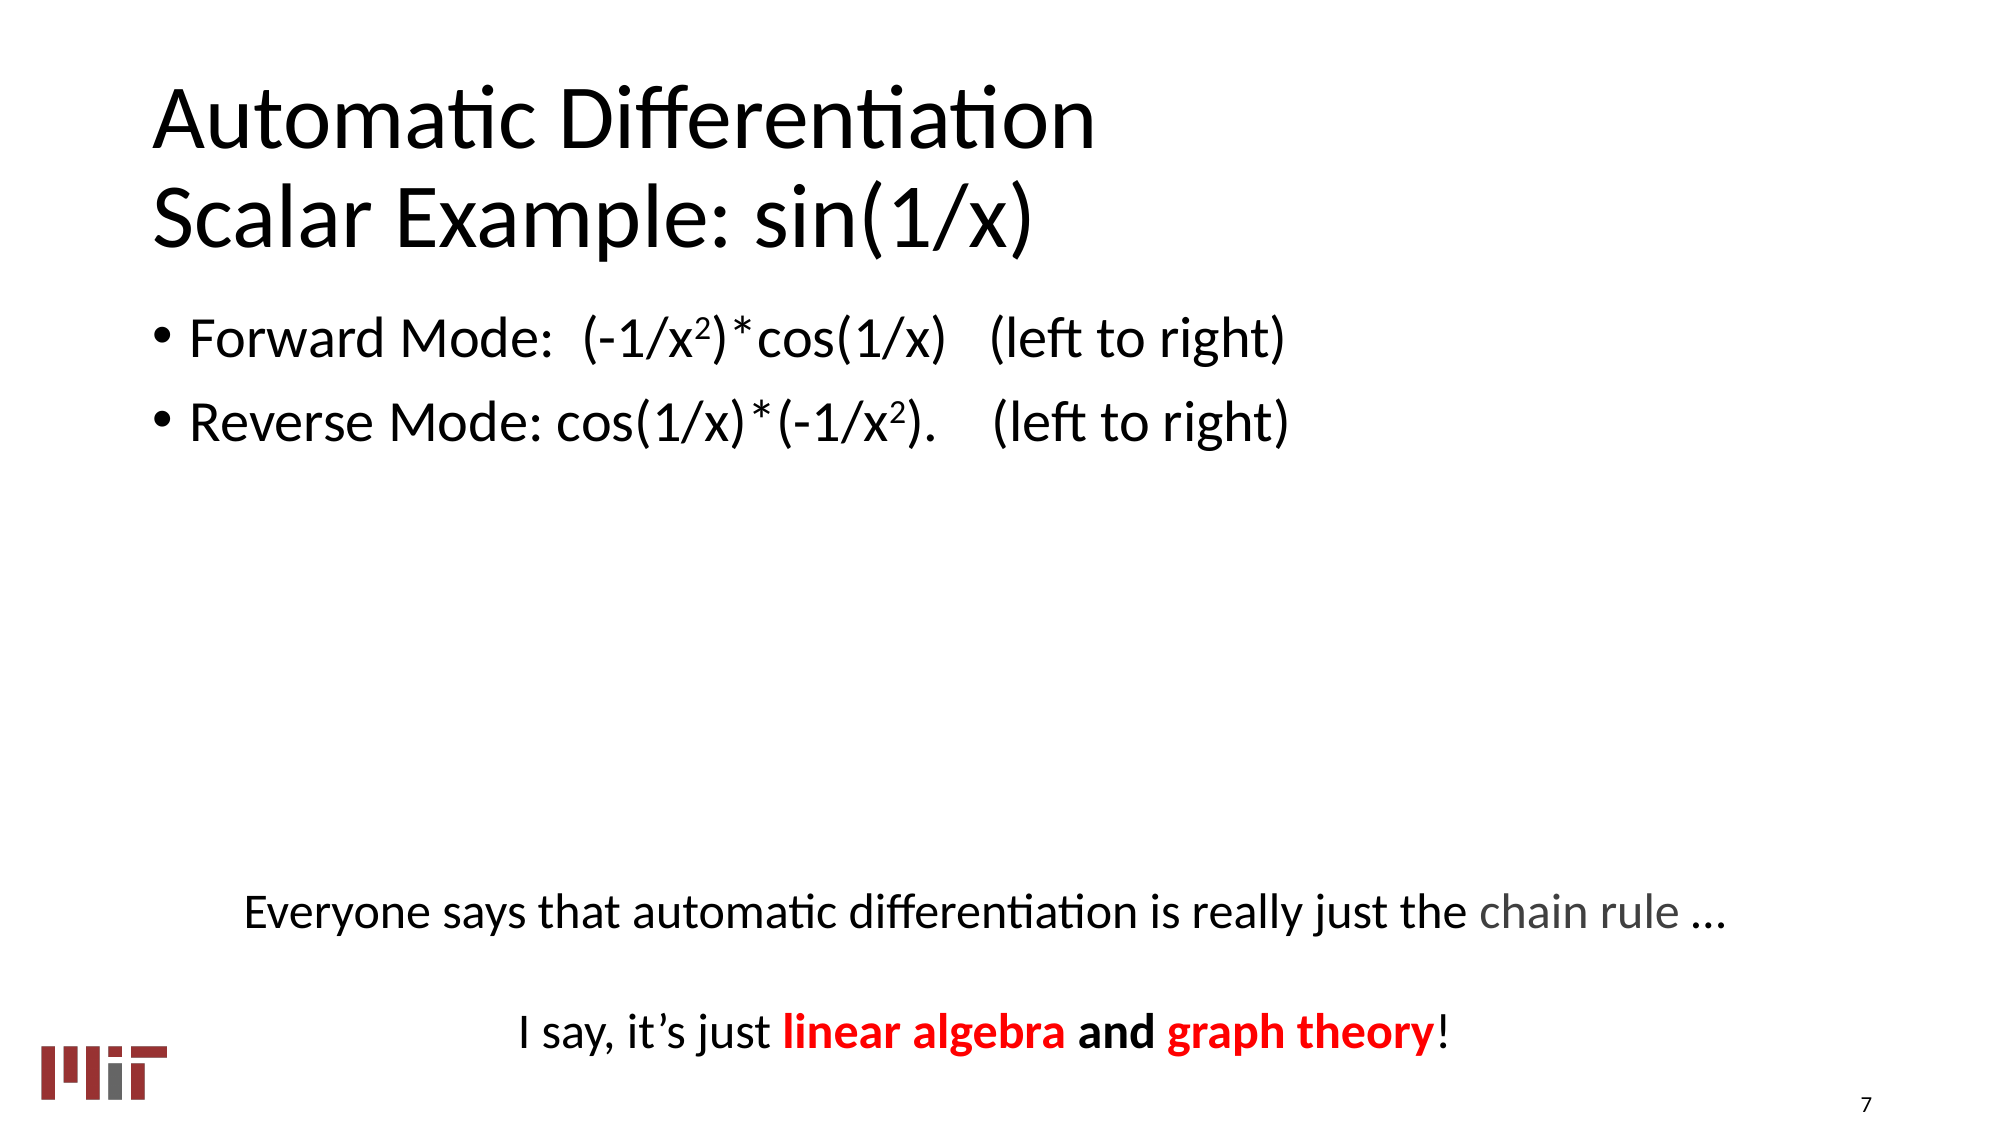

# Automatic Differentiation Scalar Example: sin(1/x)
Forward Mode:  (-1/x2)*cos(1/x)   (left to right)
Reverse Mode: cos(1/x)*(-1/x2).    (left to right)
Everyone says that automatic differentiation is really just the chain rule …

I say, it’s just linear algebra and graph theory!